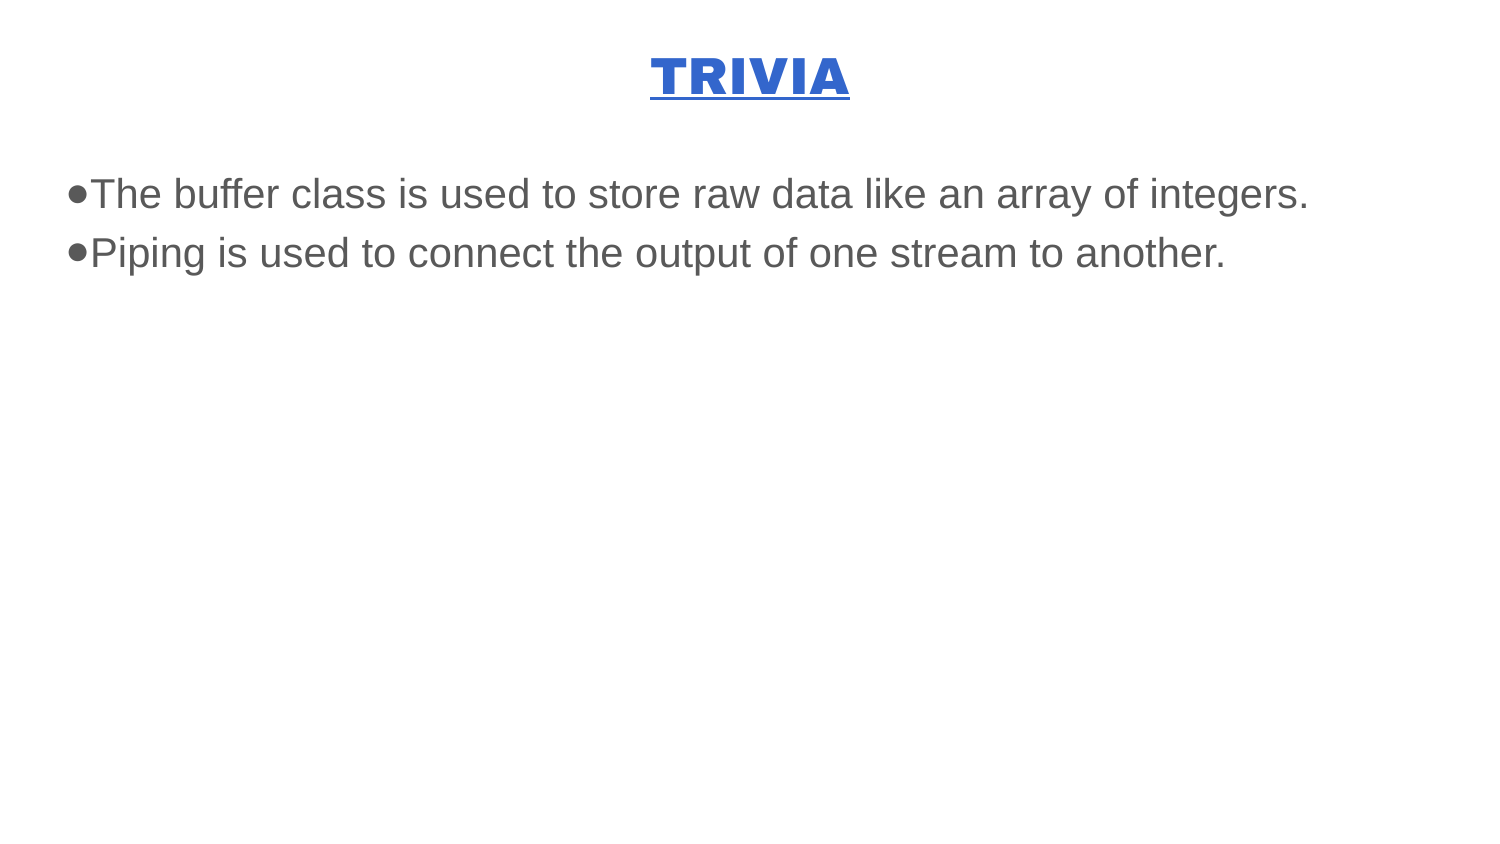

# TRIVIA
The buffer class is used to store raw data like an array of integers.
Piping is used to connect the output of one stream to another.